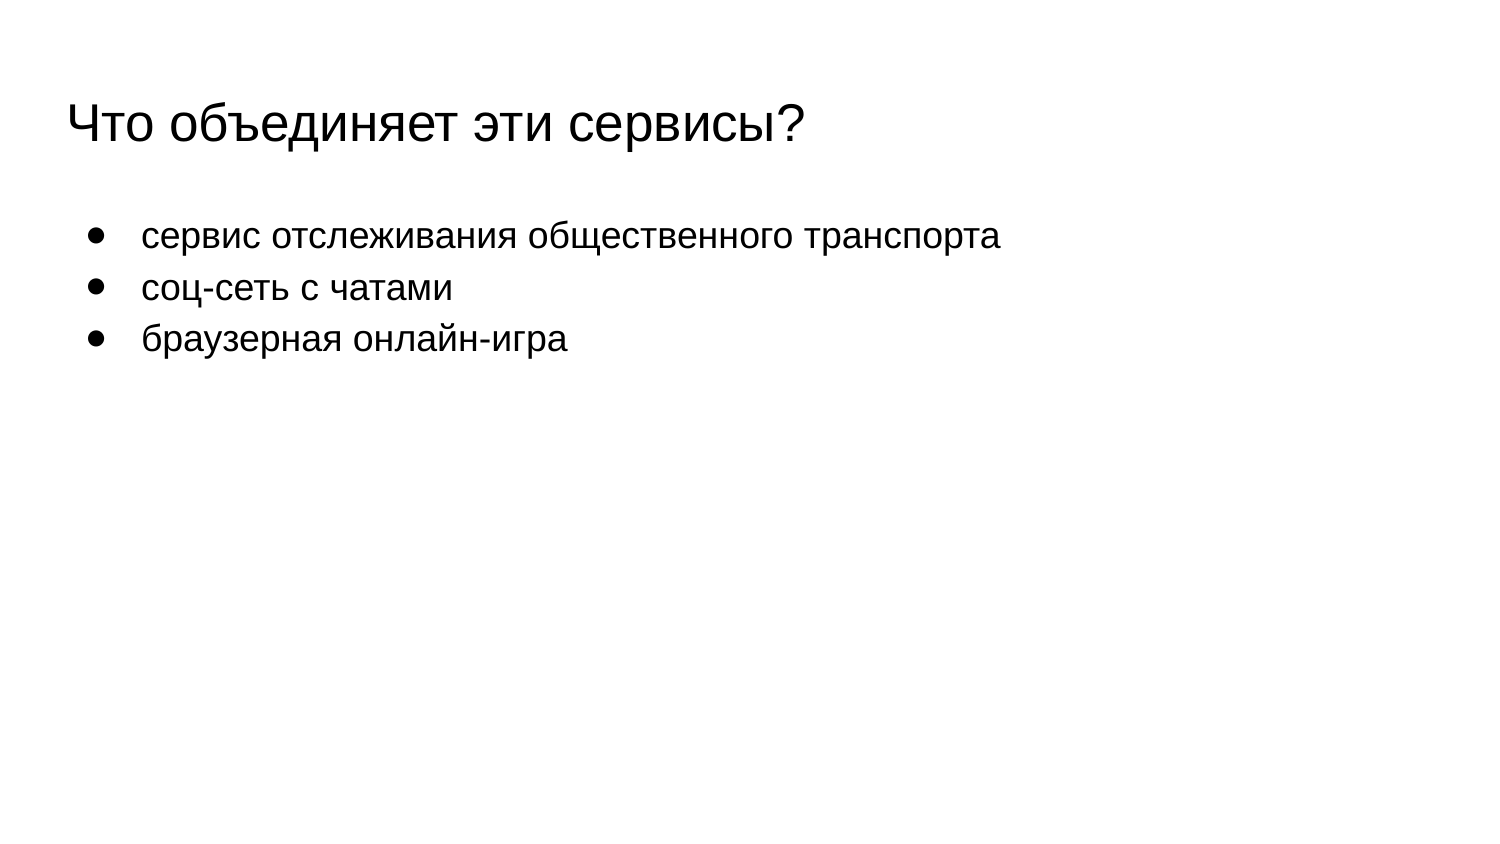

# Что объединяет эти сервисы?
сервис отслеживания общественного транспорта
соц-сеть с чатами
браузерная онлайн-игра